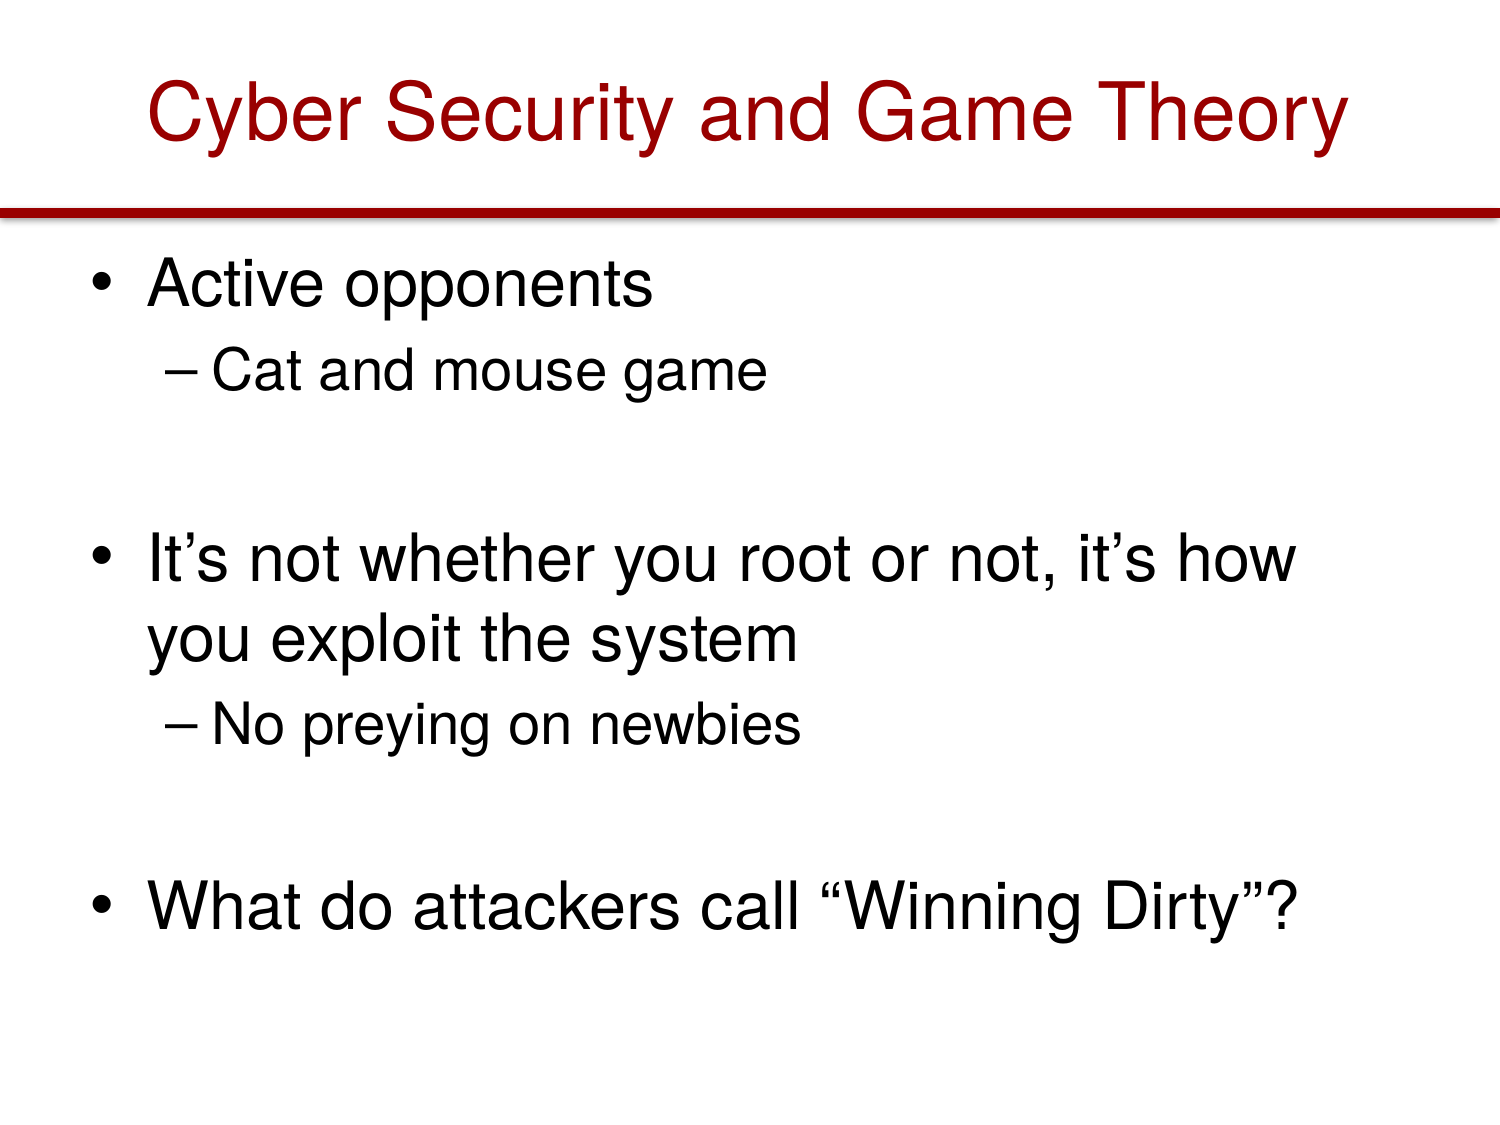

# Cyber Security and Game Theory
Active opponents
Cat and mouse game

It’s not whether you root or not, it’s how you exploit the system
No preying on newbies

What do attackers call “Winning Dirty”?